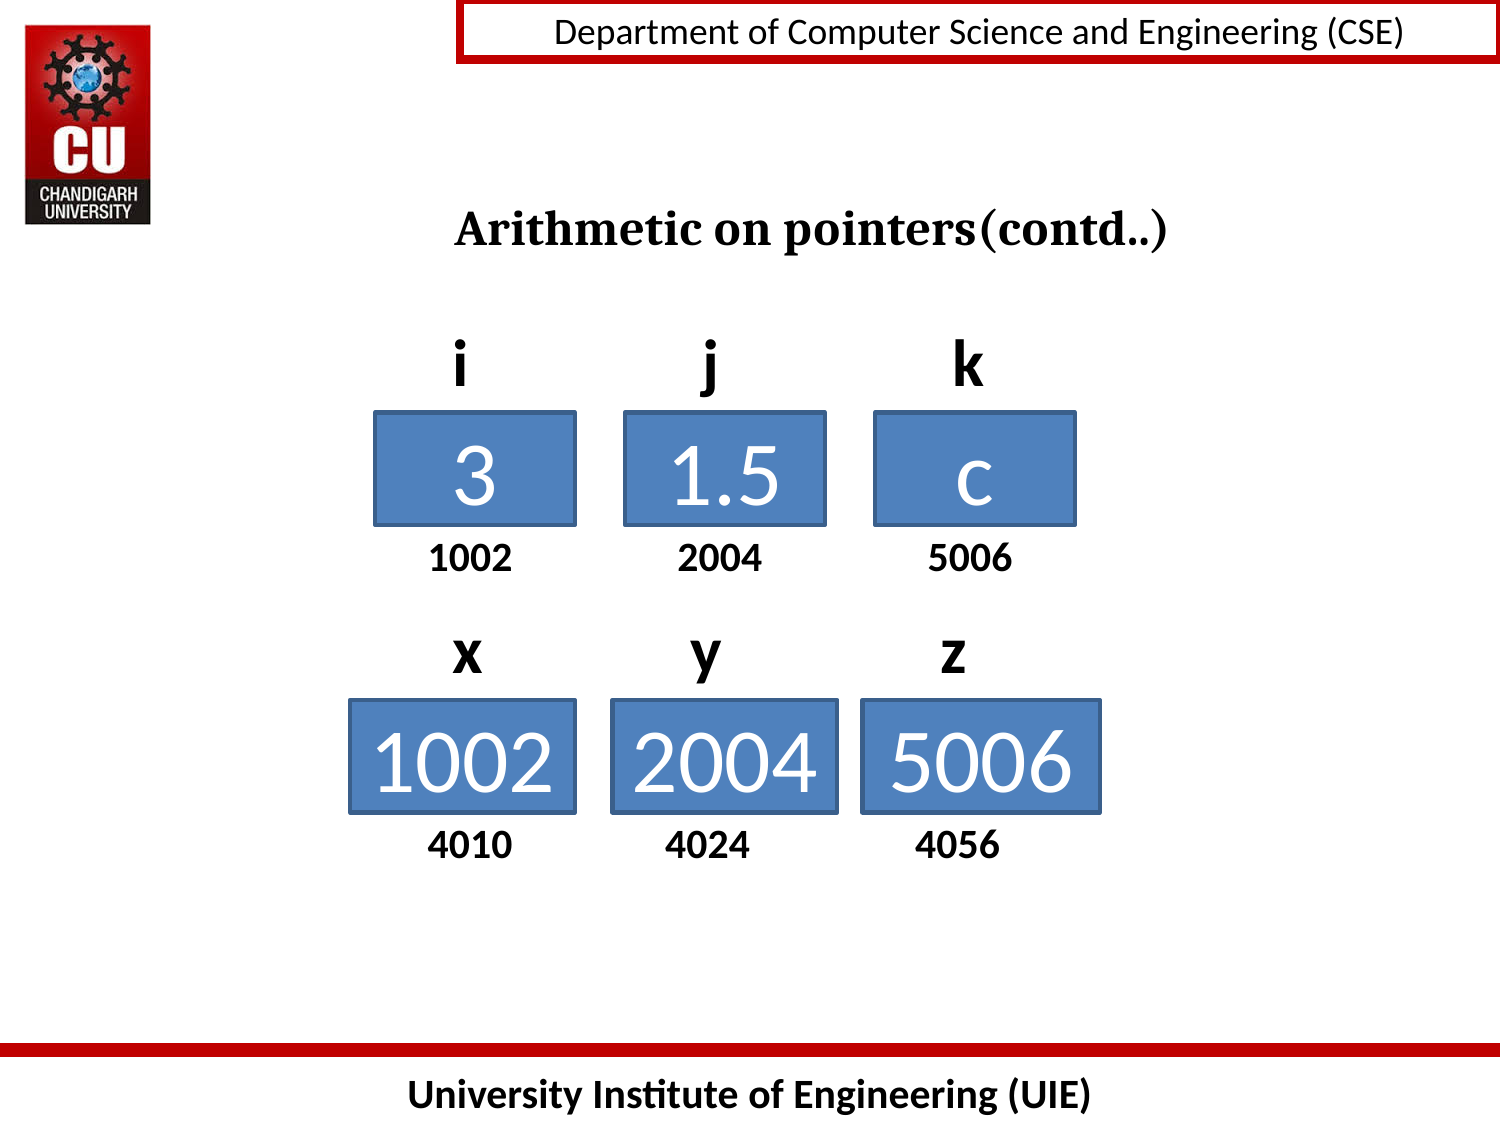

# Arithmetic on pointers(contd..)
i
j
k
3
1.5
c
1002
2004
5006
x
y
z
1002
2004
5006
4010
4024
4056